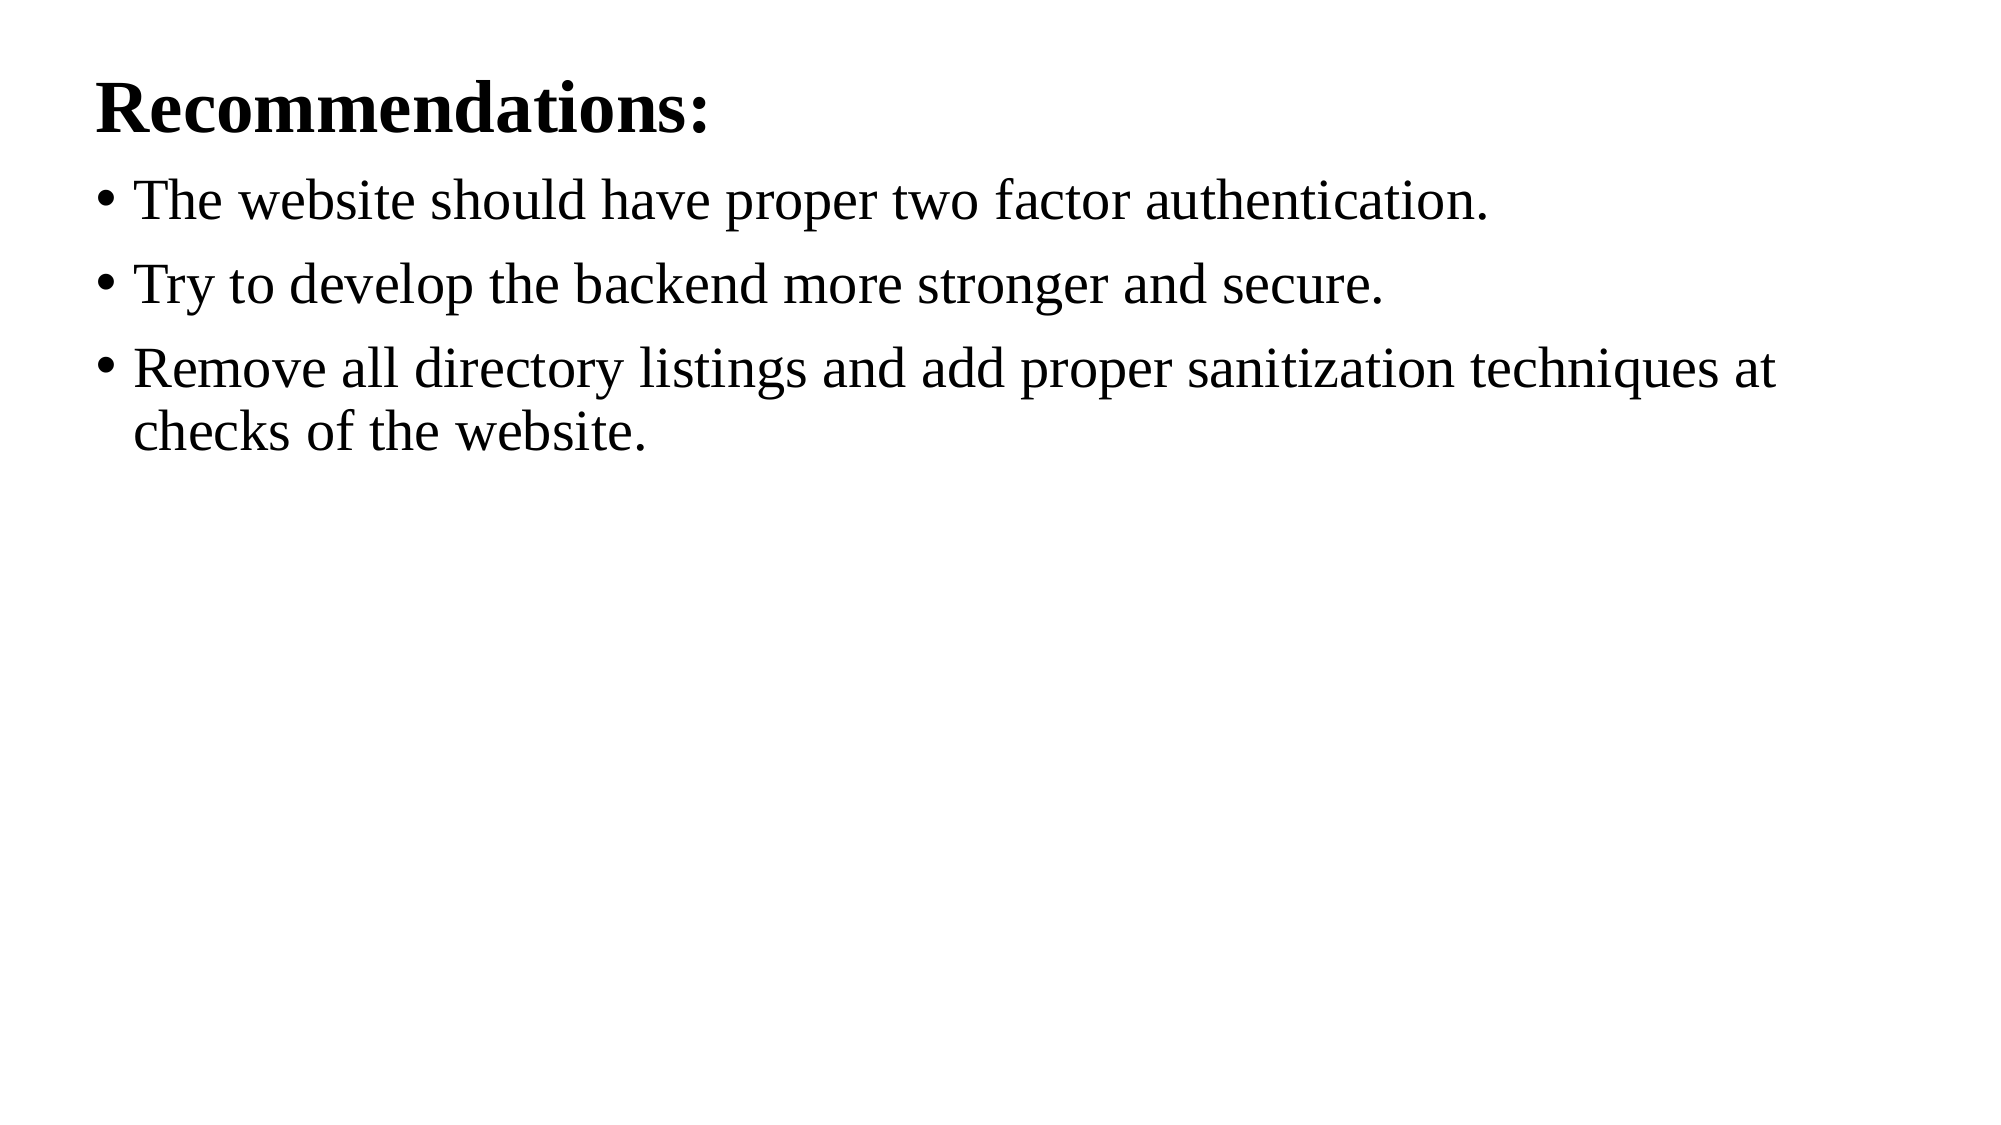

Recommendations:
The website should have proper two factor authentication.
Try to develop the backend more stronger and secure.
Remove all directory listings and add proper sanitization techniques at checks of the website.